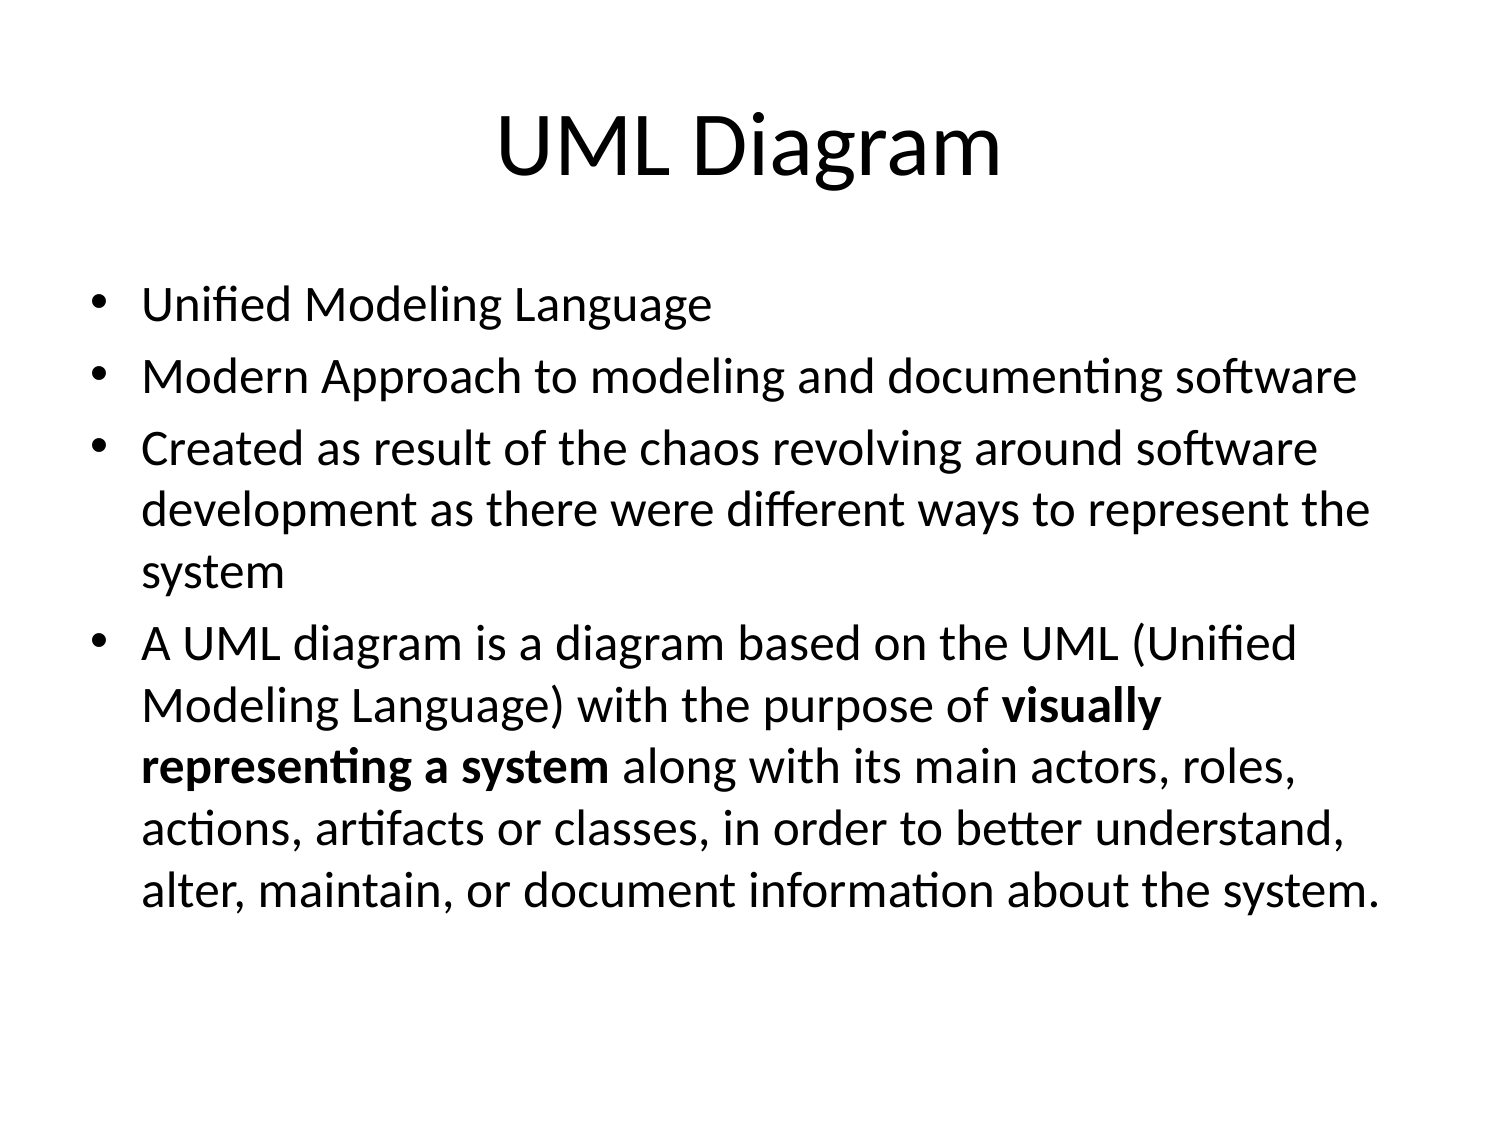

# UML Diagram
Unified Modeling Language
Modern Approach to modeling and documenting software
Created as result of the chaos revolving around software development as there were different ways to represent the system
A UML diagram is a diagram based on the UML (Unified Modeling Language) with the purpose of visually representing a system along with its main actors, roles, actions, artifacts or classes, in order to better understand, alter, maintain, or document information about the system.